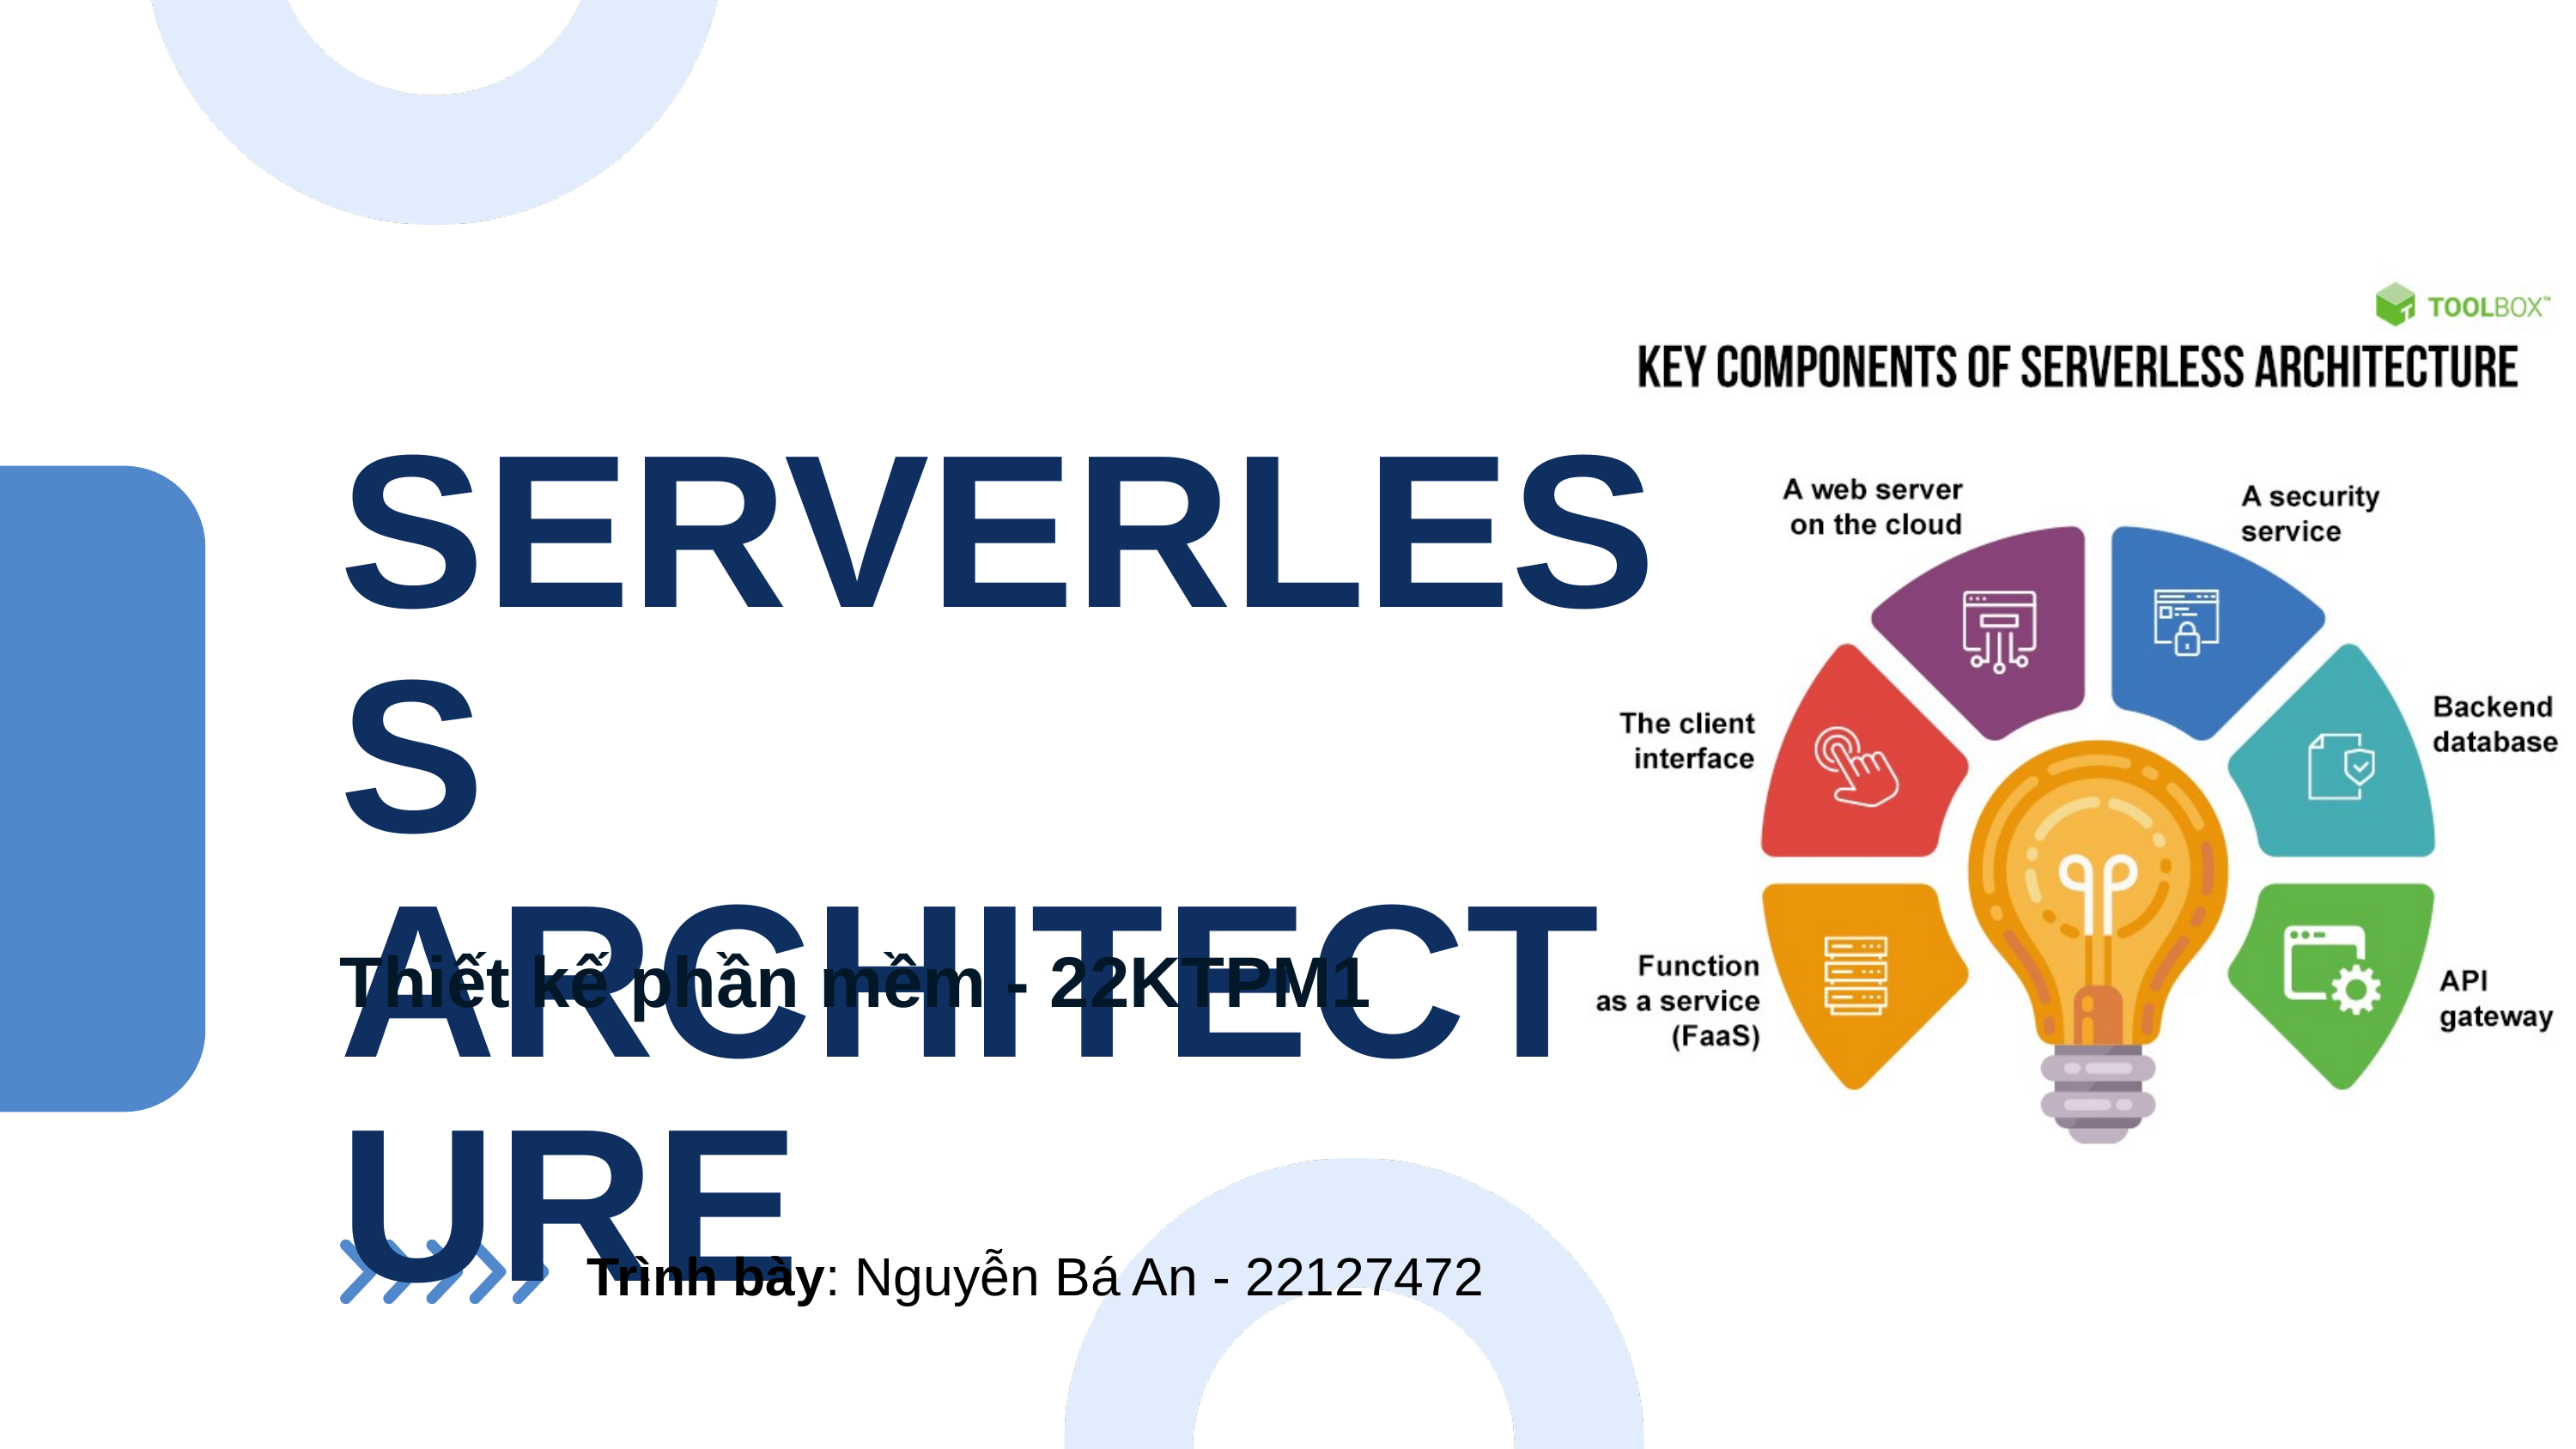

SERVERLESS ARCHITECTURE

Thiết kế phần mềm - 22KTPM1

Trình bày: Nguyễn Bá An - 22127472